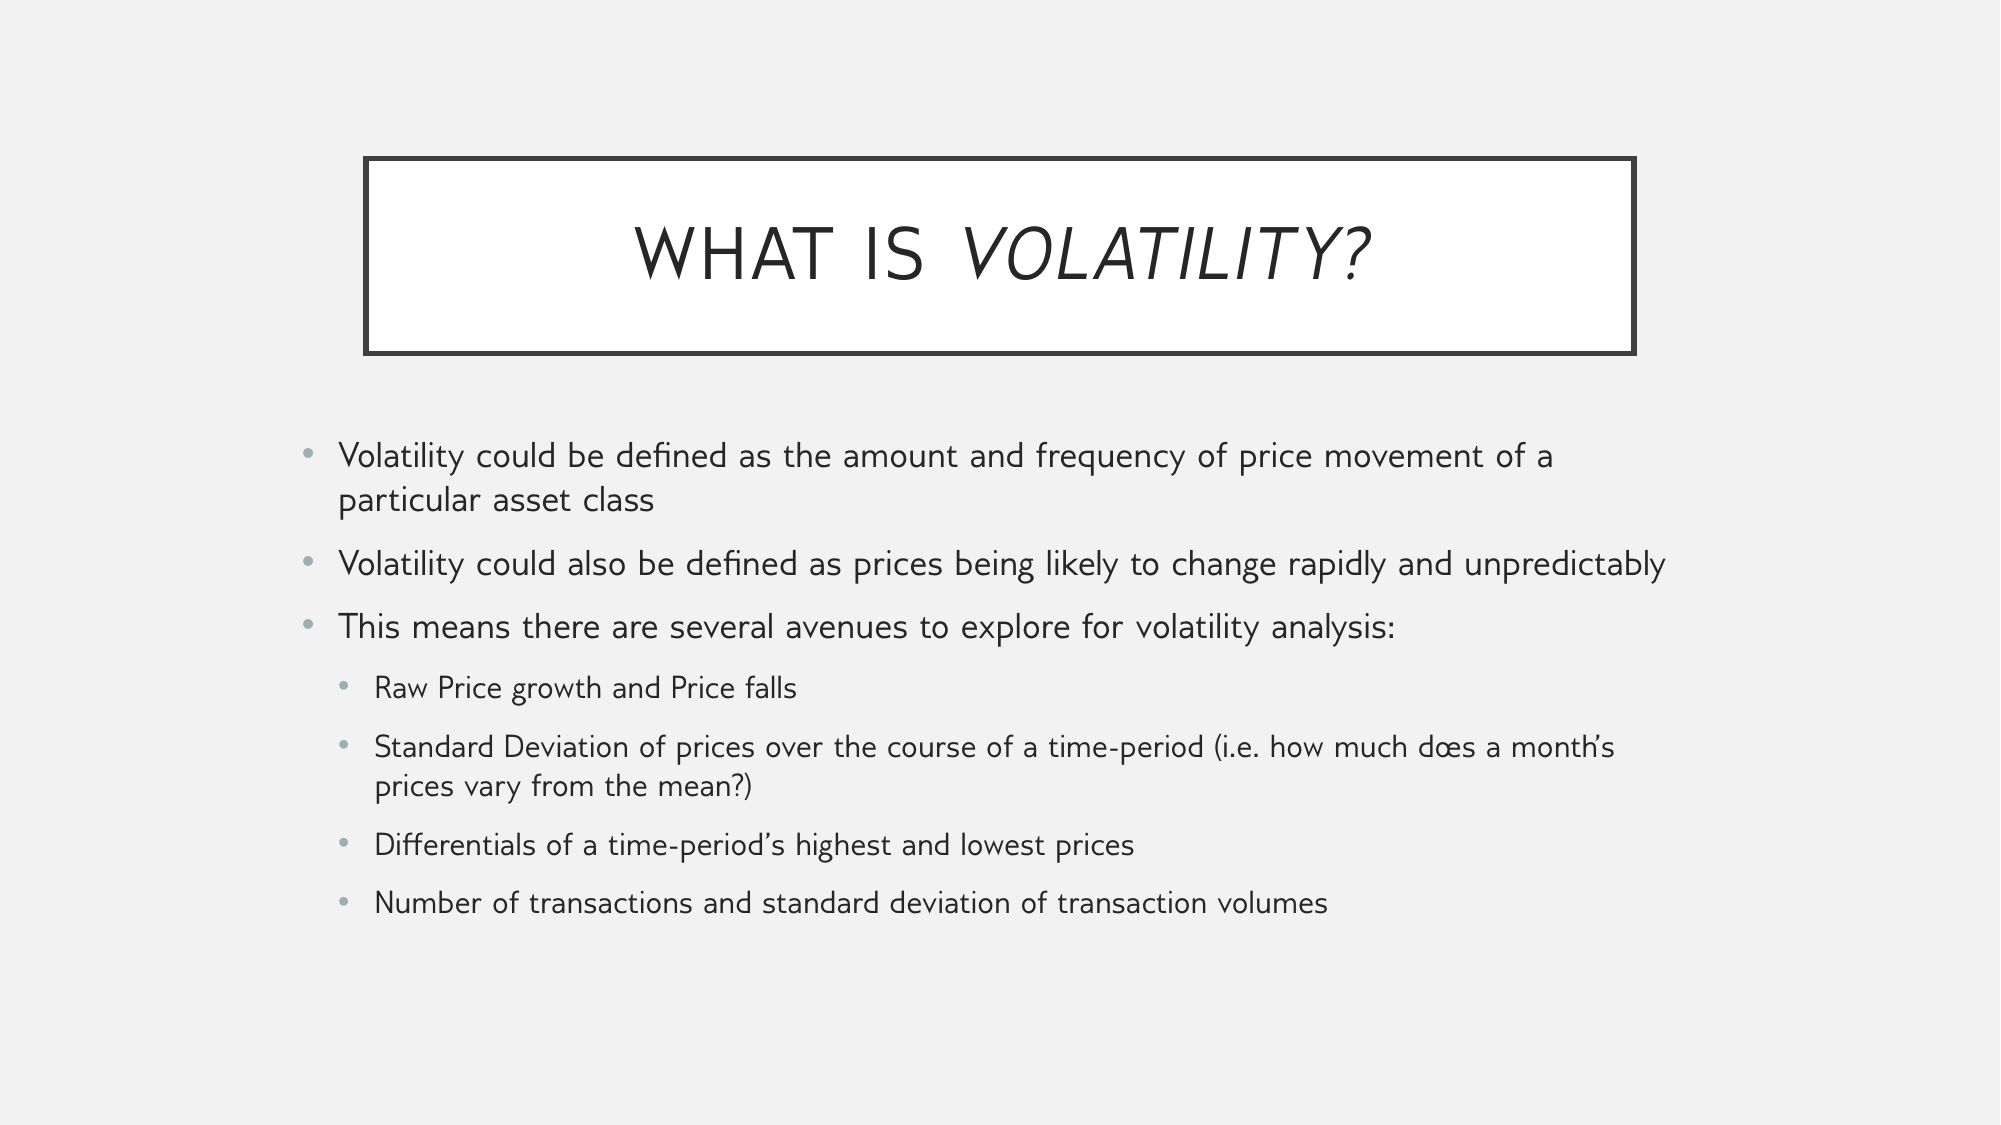

# What is Volatility?
Volatility could be defined as the amount and frequency of price movement of a particular asset class
Volatility could also be defined as prices being likely to change rapidly and unpredictably
This means there are several avenues to explore for volatility analysis:
Raw Price growth and Price falls
Standard Deviation of prices over the course of a time-period (i.e. how much does a month’s prices vary from the mean?)
Differentials of a time-period’s highest and lowest prices
Number of transactions and standard deviation of transaction volumes